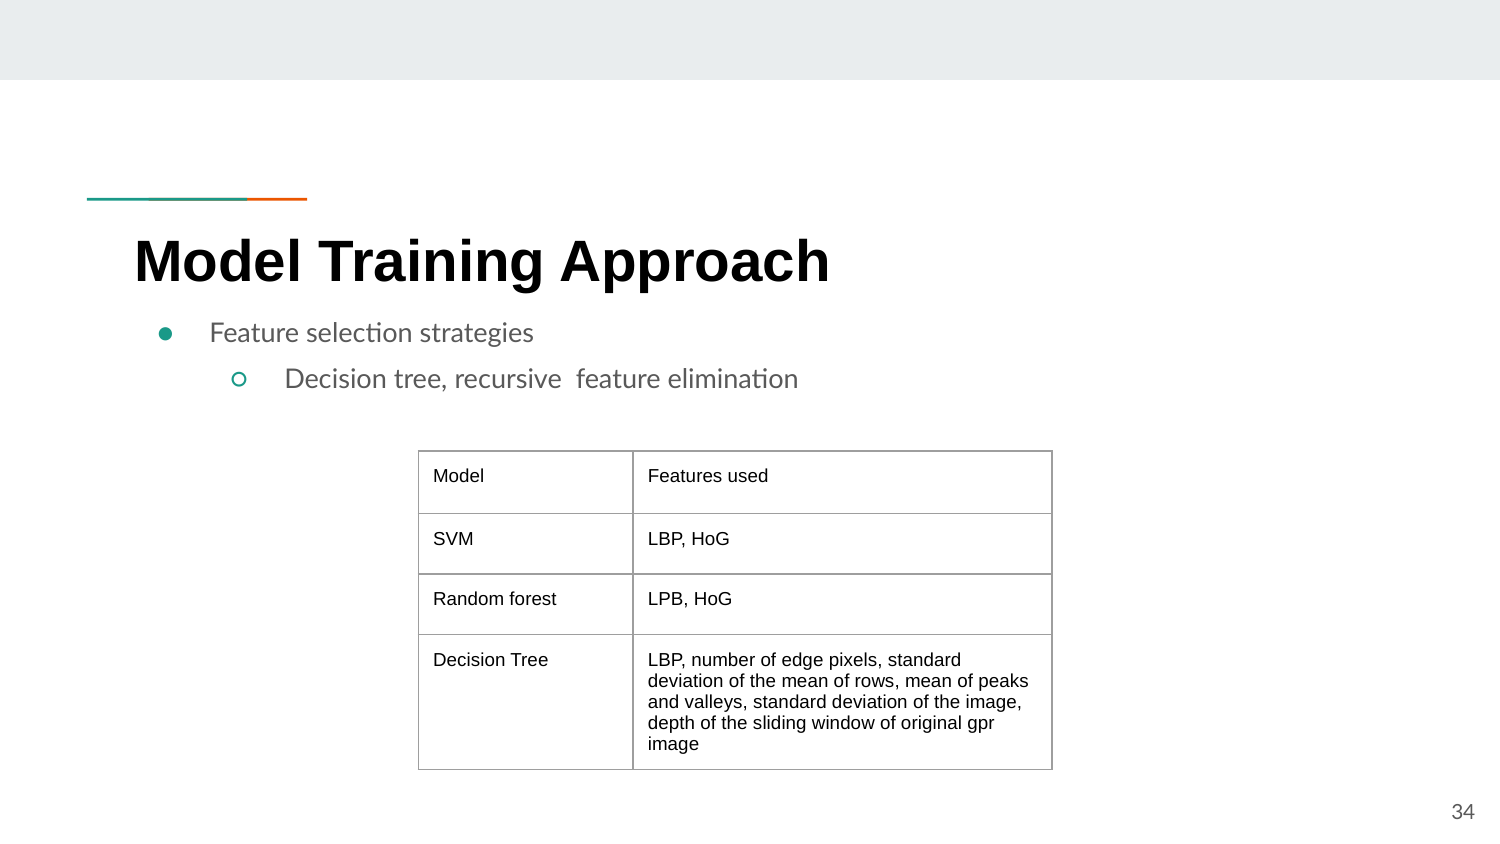

# Model Training Approach
Feature selection strategies
Decision tree, recursive  feature elimination

| Model | Features used |
| --- | --- |
| SVM | LBP, HoG |
| Random forest | LPB, HoG |
| Decision Tree | LBP, number of edge pixels, standard deviation of the mean of rows, mean of peaks and valleys, standard deviation of the image, depth of the sliding window of original gpr image |
34